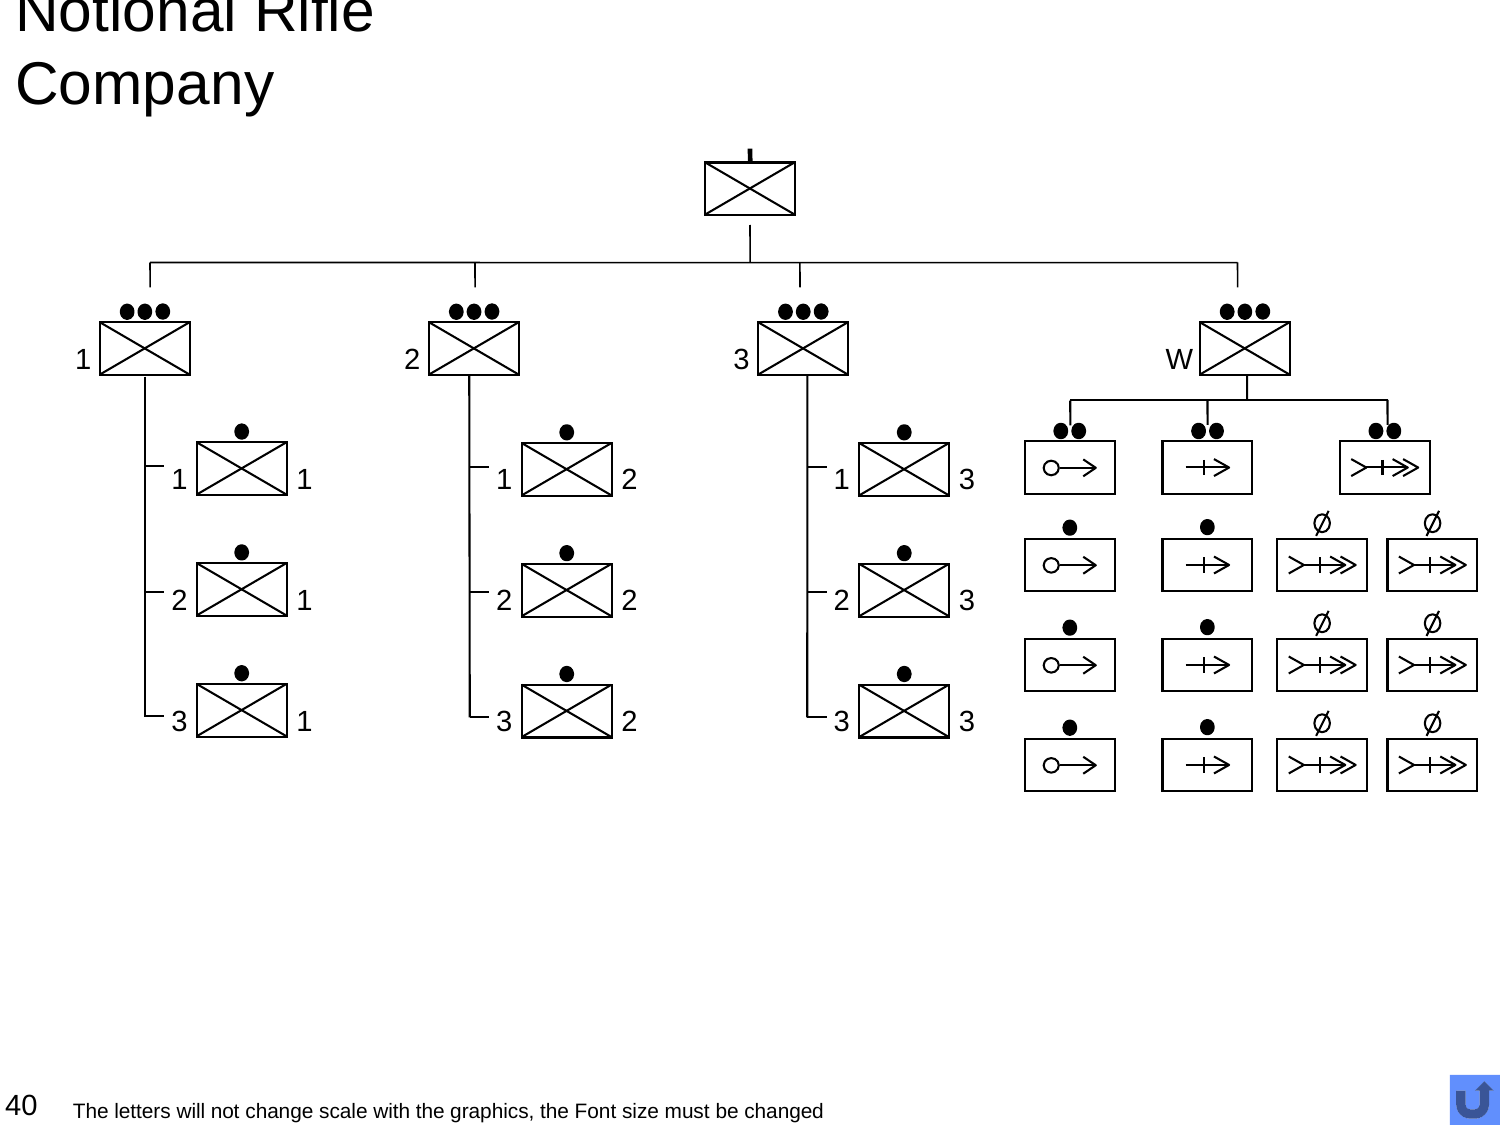

# Notional Rifle Company

1

2

3

W

1
2

2
2

3
2

1
3

2
3

3
3

1
1

2
1

3
1

40

The letters will not change scale with the graphics, the Font size must be changed